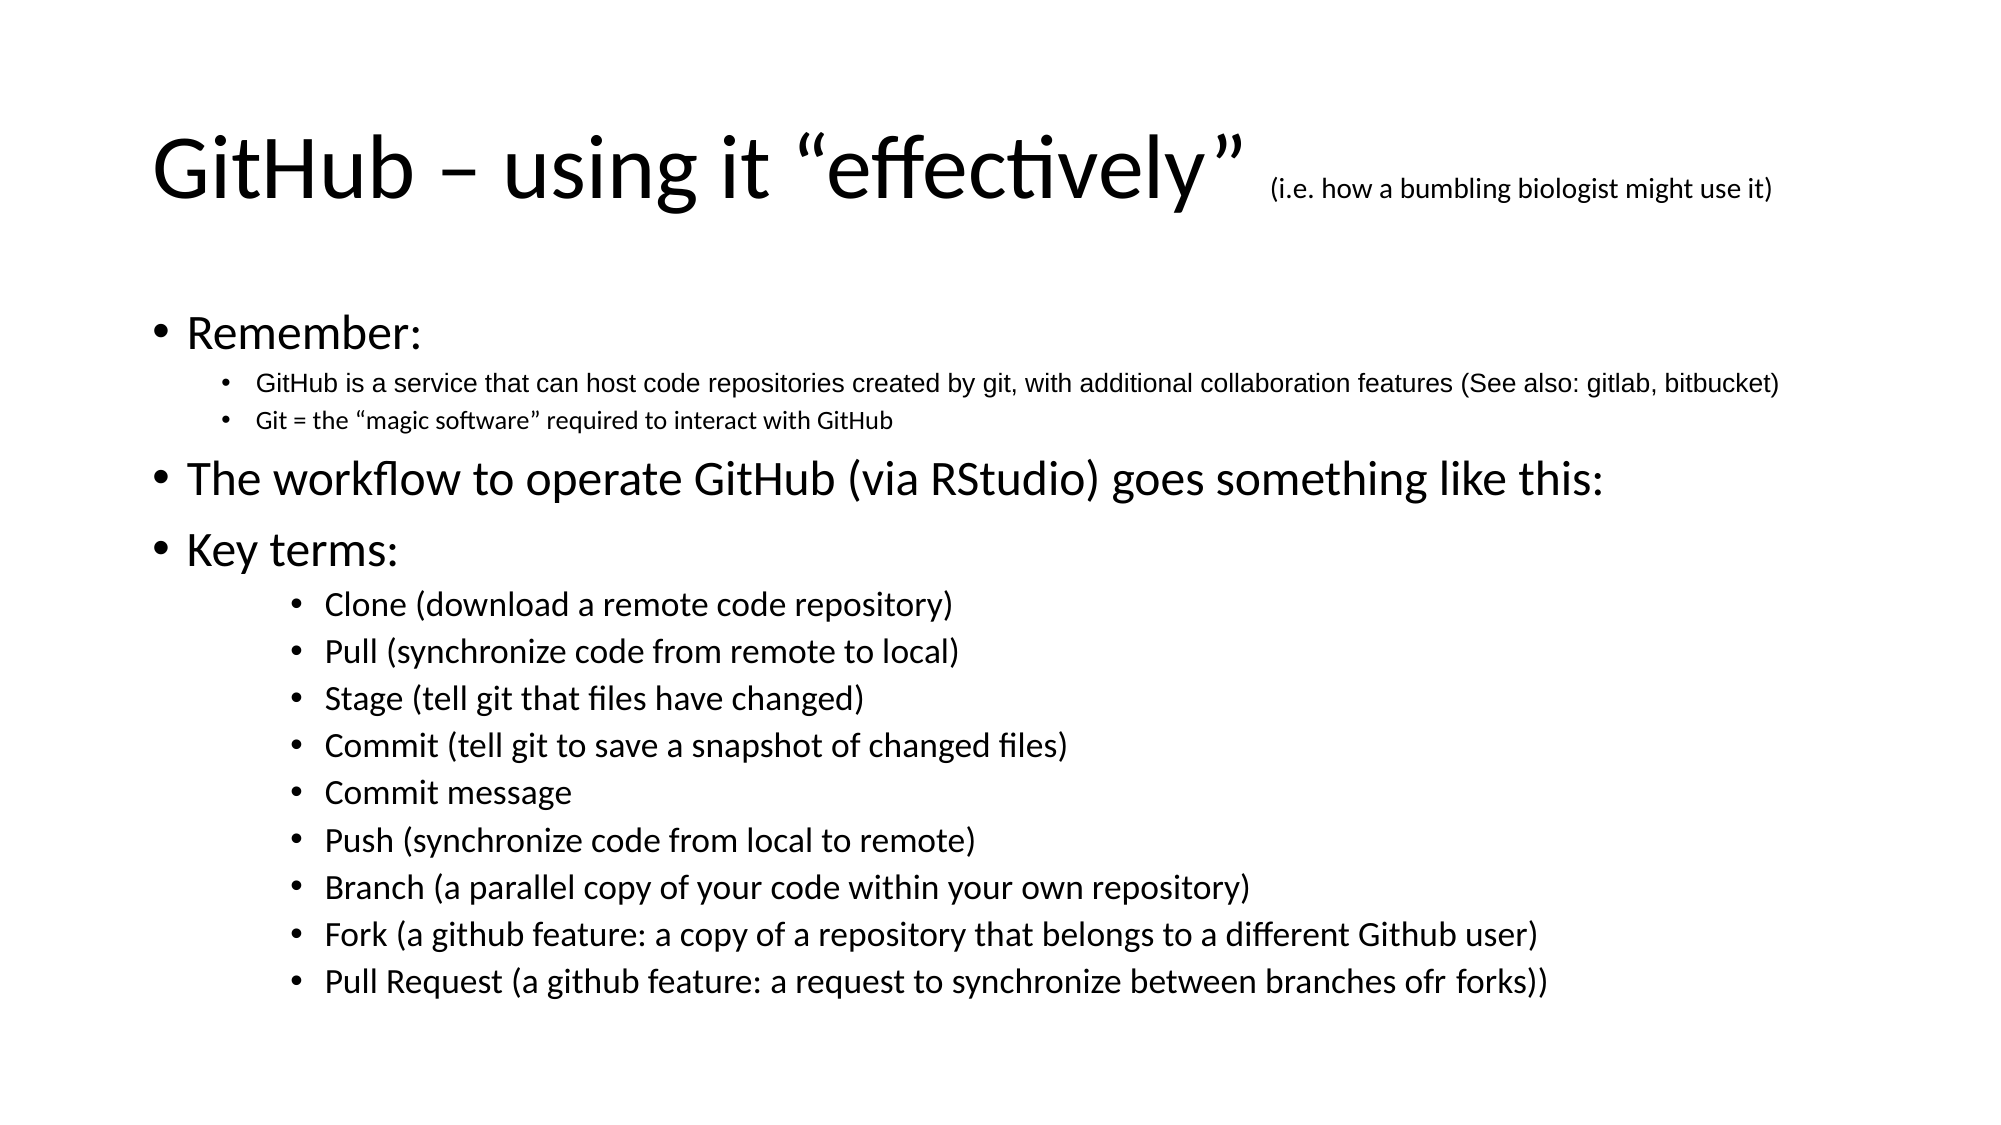

# GitHub – using it “effectively” (i.e. how a bumbling biologist might use it)
Remember:
GitHub is a service that can host code repositories created by git, with additional collaboration features (See also: gitlab, bitbucket)
Git = the “magic software” required to interact with GitHub
The workflow to operate GitHub (via RStudio) goes something like this:
Key terms:
Clone (download a remote code repository)
Pull (synchronize code from remote to local)
Stage (tell git that files have changed)
Commit (tell git to save a snapshot of changed files)
Commit message
Push (synchronize code from local to remote)
Branch (a parallel copy of your code within your own repository)
Fork (a github feature: a copy of a repository that belongs to a different Github user)
Pull Request (a github feature: a request to synchronize between branches ofr forks))